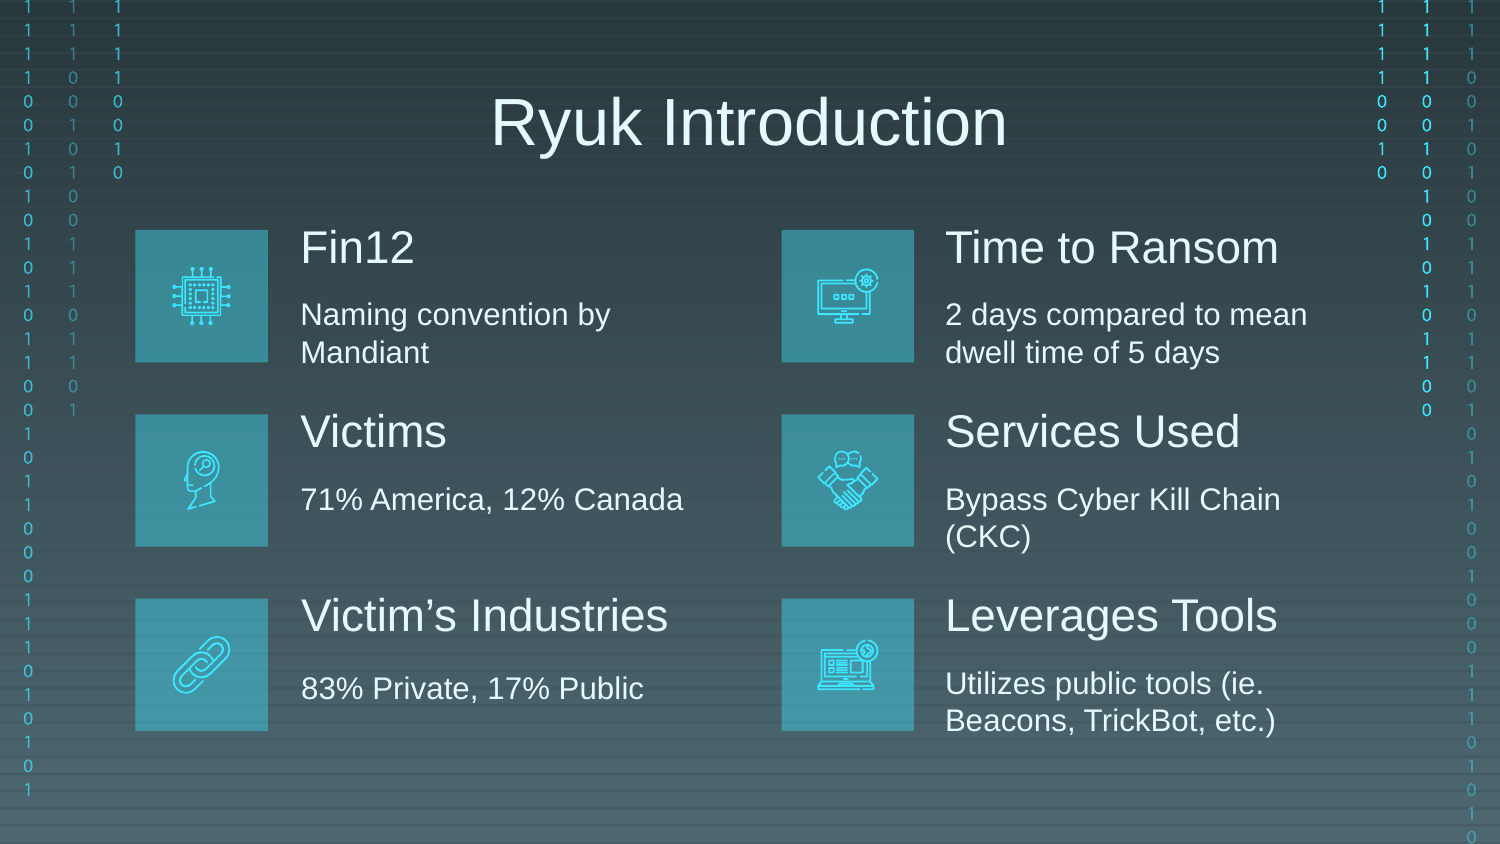

# Ryuk Introduction
Time to Ransom
Fin12

Naming convention by Mandiant
2 days compared to mean dwell time of 5 days
Services Used
Victims

71% America, 12% Canada
Bypass Cyber Kill Chain (CKC)
Leverages Tools
Victim’s Industries

Utilizes public tools (ie. Beacons, TrickBot, etc.)
83% Private, 17% Public